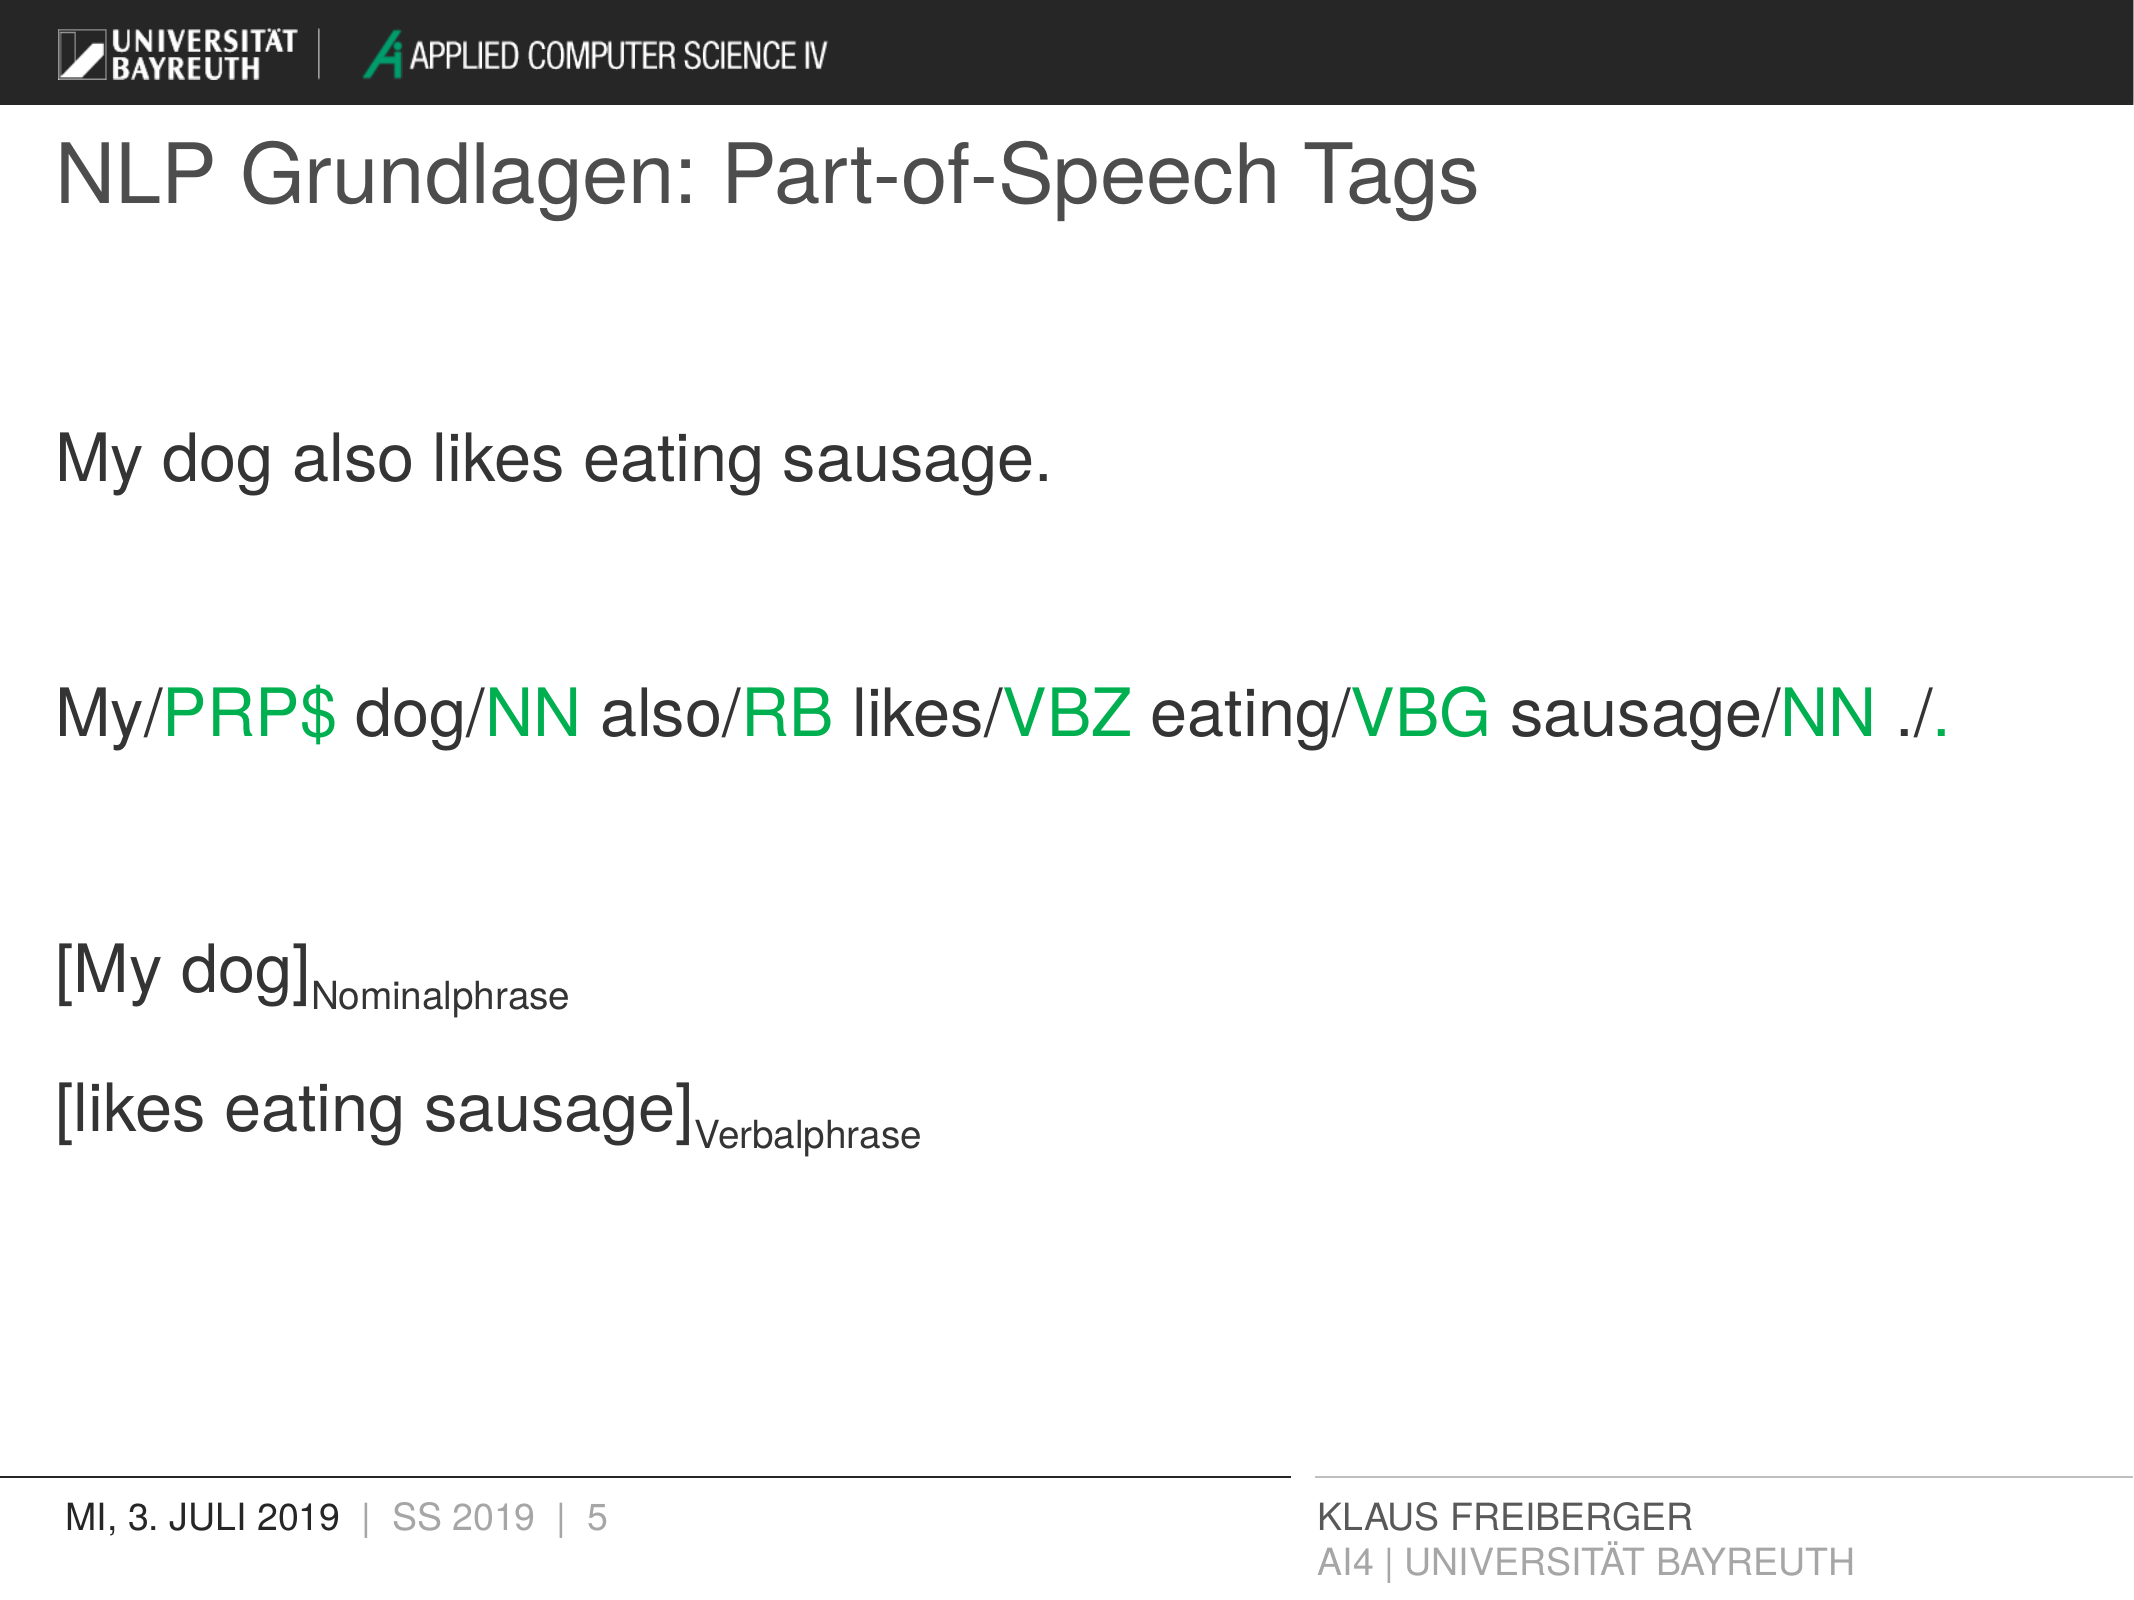

# NLP Grundlagen: Part-of-Speech Tags

My dog also likes eating sausage.

My/PRP$ dog/NN also/RB likes/VBZ eating/VBG sausage/NN ./.

[My dog]Nominalphrase
[likes eating sausage]Verbalphrase